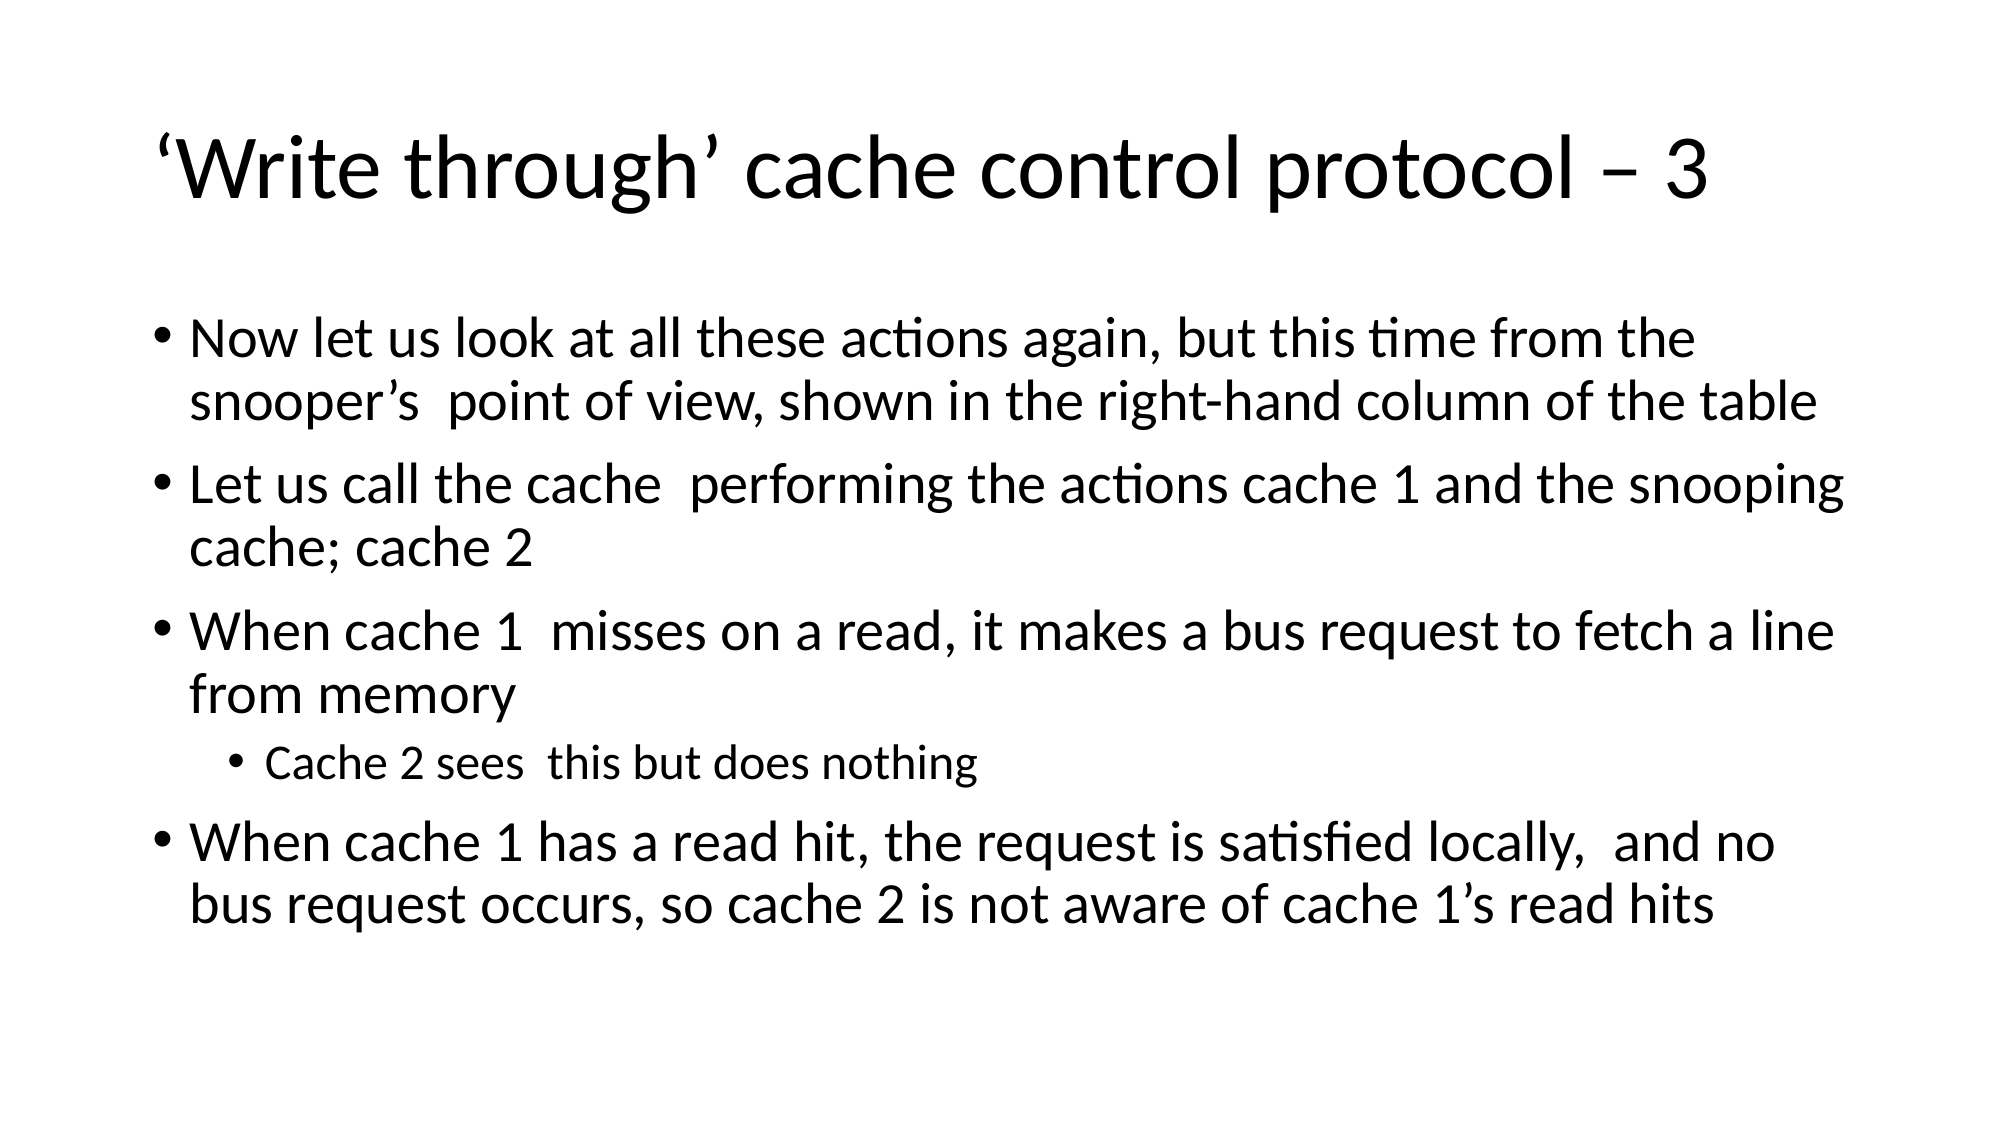

# ‘Write through’ cache control protocol – 3
Now let us look at all these actions again, but this time from the snooper’s  point of view, shown in the right-hand column of the table
Let us call the cache  performing the actions cache 1 and the snooping cache; cache 2
When cache 1  misses on a read, it makes a bus request to fetch a line from memory
Cache 2 sees  this but does nothing
When cache 1 has a read hit, the request is satisfied locally,  and no bus request occurs, so cache 2 is not aware of cache 1’s read hits